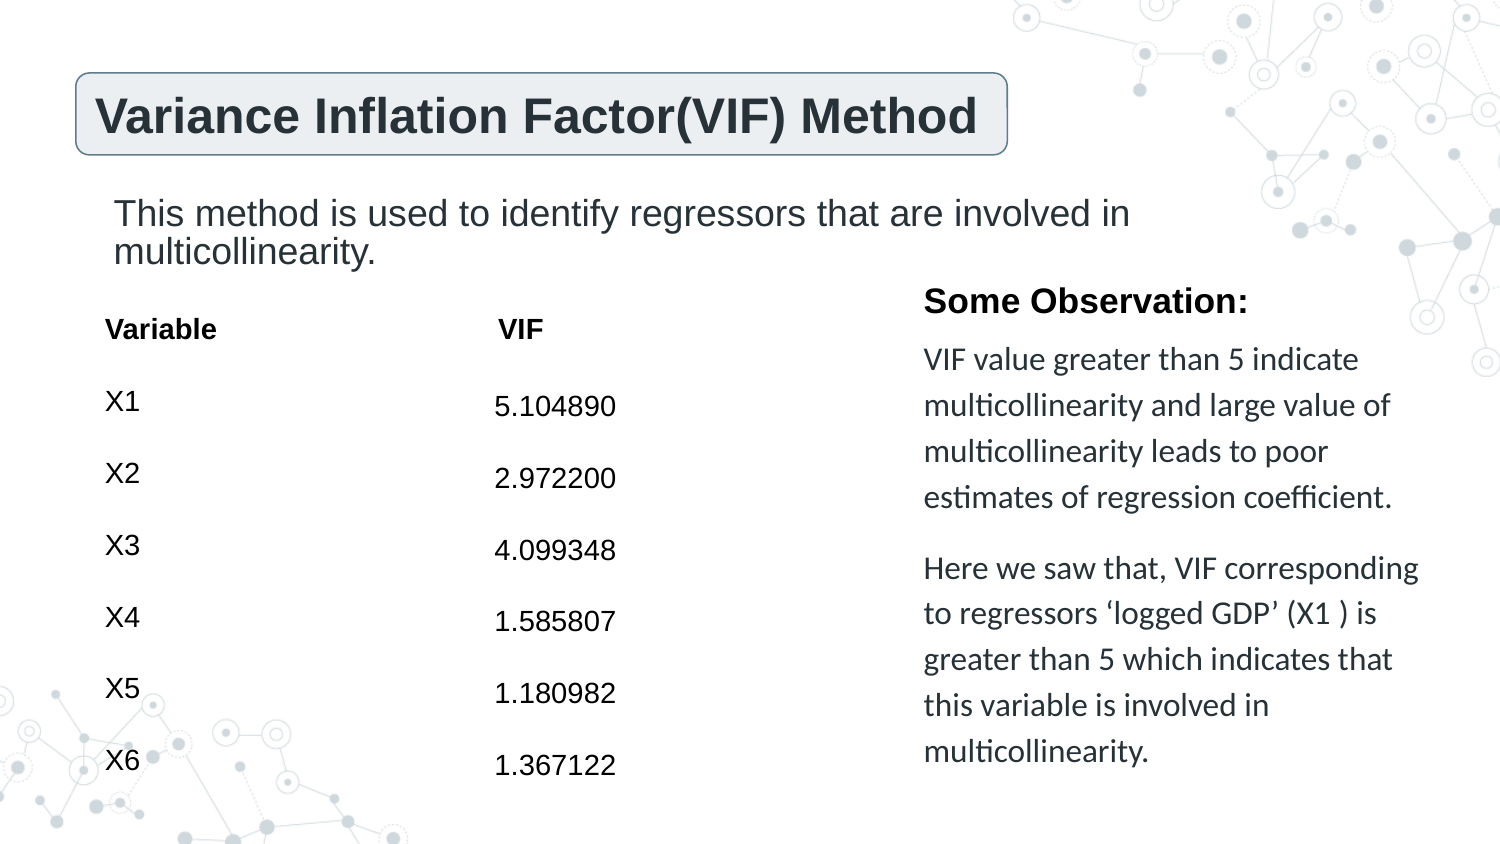

Variance Inflation Factor(VIF) Method
This method is used to identify regressors that are involved in multicollinearity.

Some Observation:
| Variable | VIF |
| --- | --- |
| X1 | 5.104890 |
| X2 | 2.972200 |
| X3 | 4.099348 |
| X4 | 1.585807 |
| X5 | 1.180982 |
| X6 | 1.367122 |
VIF value greater than 5 indicate multicollinearity and large value of multicollinearity leads to poor estimates of regression coefficient.
Here we saw that, VIF corresponding to regressors ‘logged GDP’ (X1 ) is greater than 5 which indicates that this variable is involved in multicollinearity.